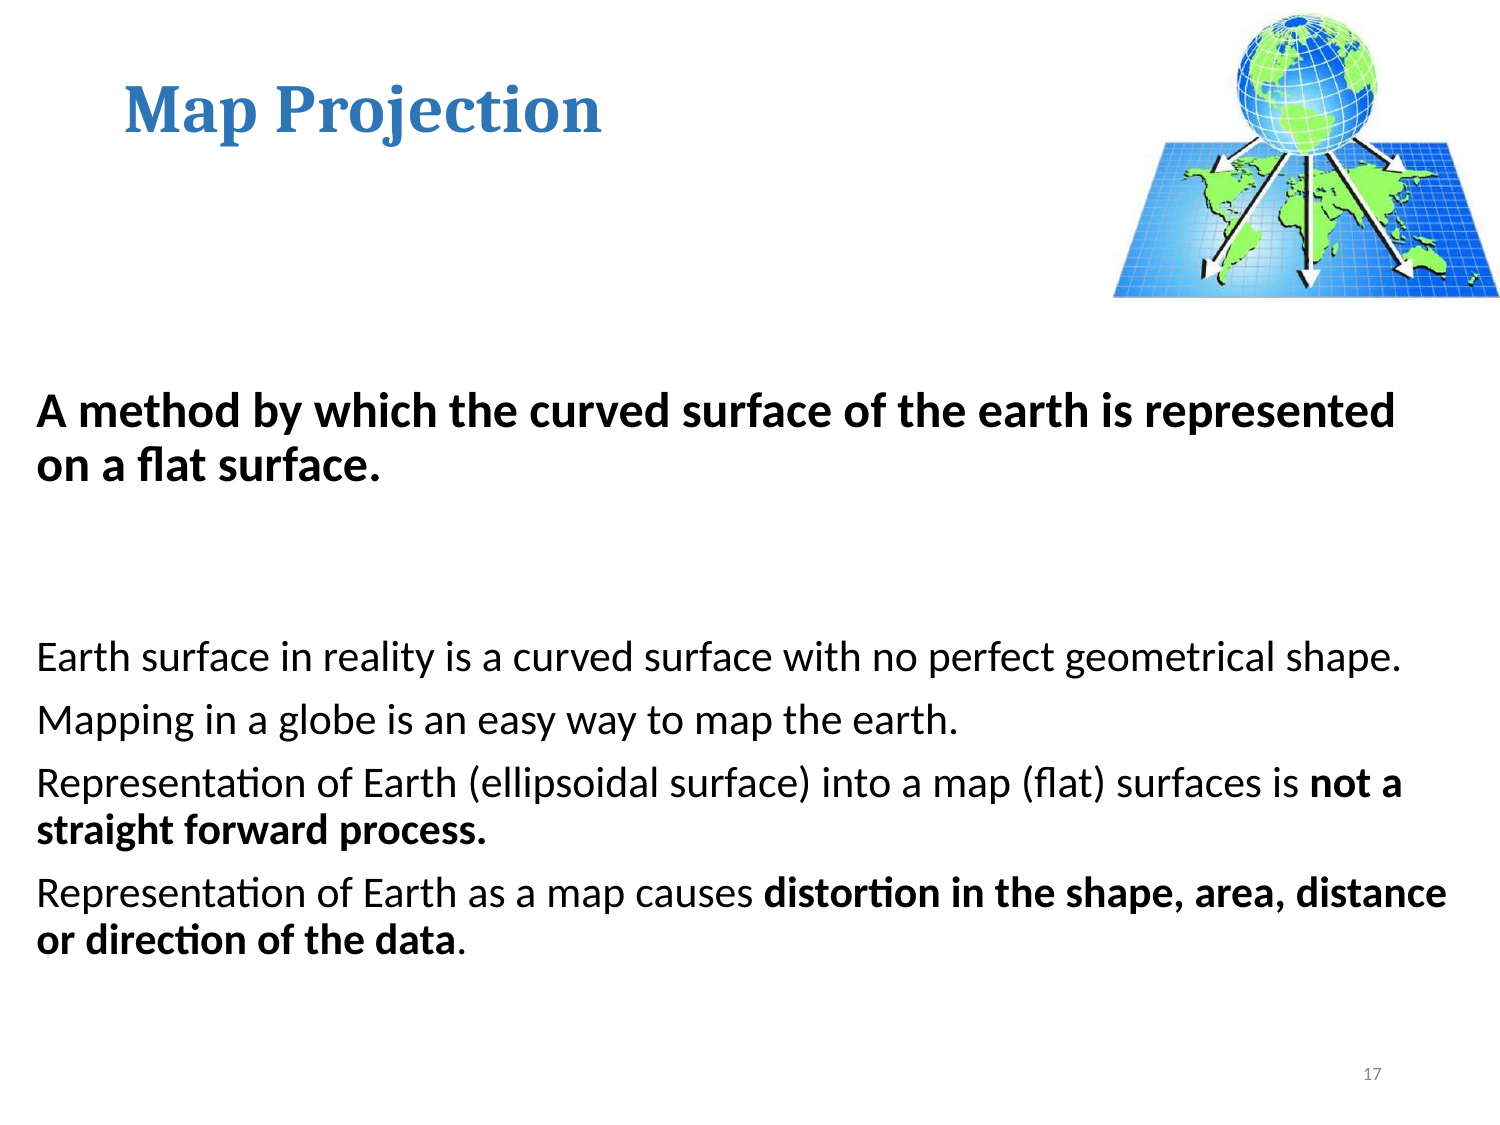

# Map Projection

A method by which the curved surface of the earth is represented on a flat surface.

Earth surface in reality is a curved surface with no perfect geometrical shape.
Mapping in a globe is an easy way to map the earth.
Representation of Earth (ellipsoidal surface) into a map (flat) surfaces is not a straight forward process.
Representation of Earth as a map causes distortion in the shape, area, distance or direction of the data.
17